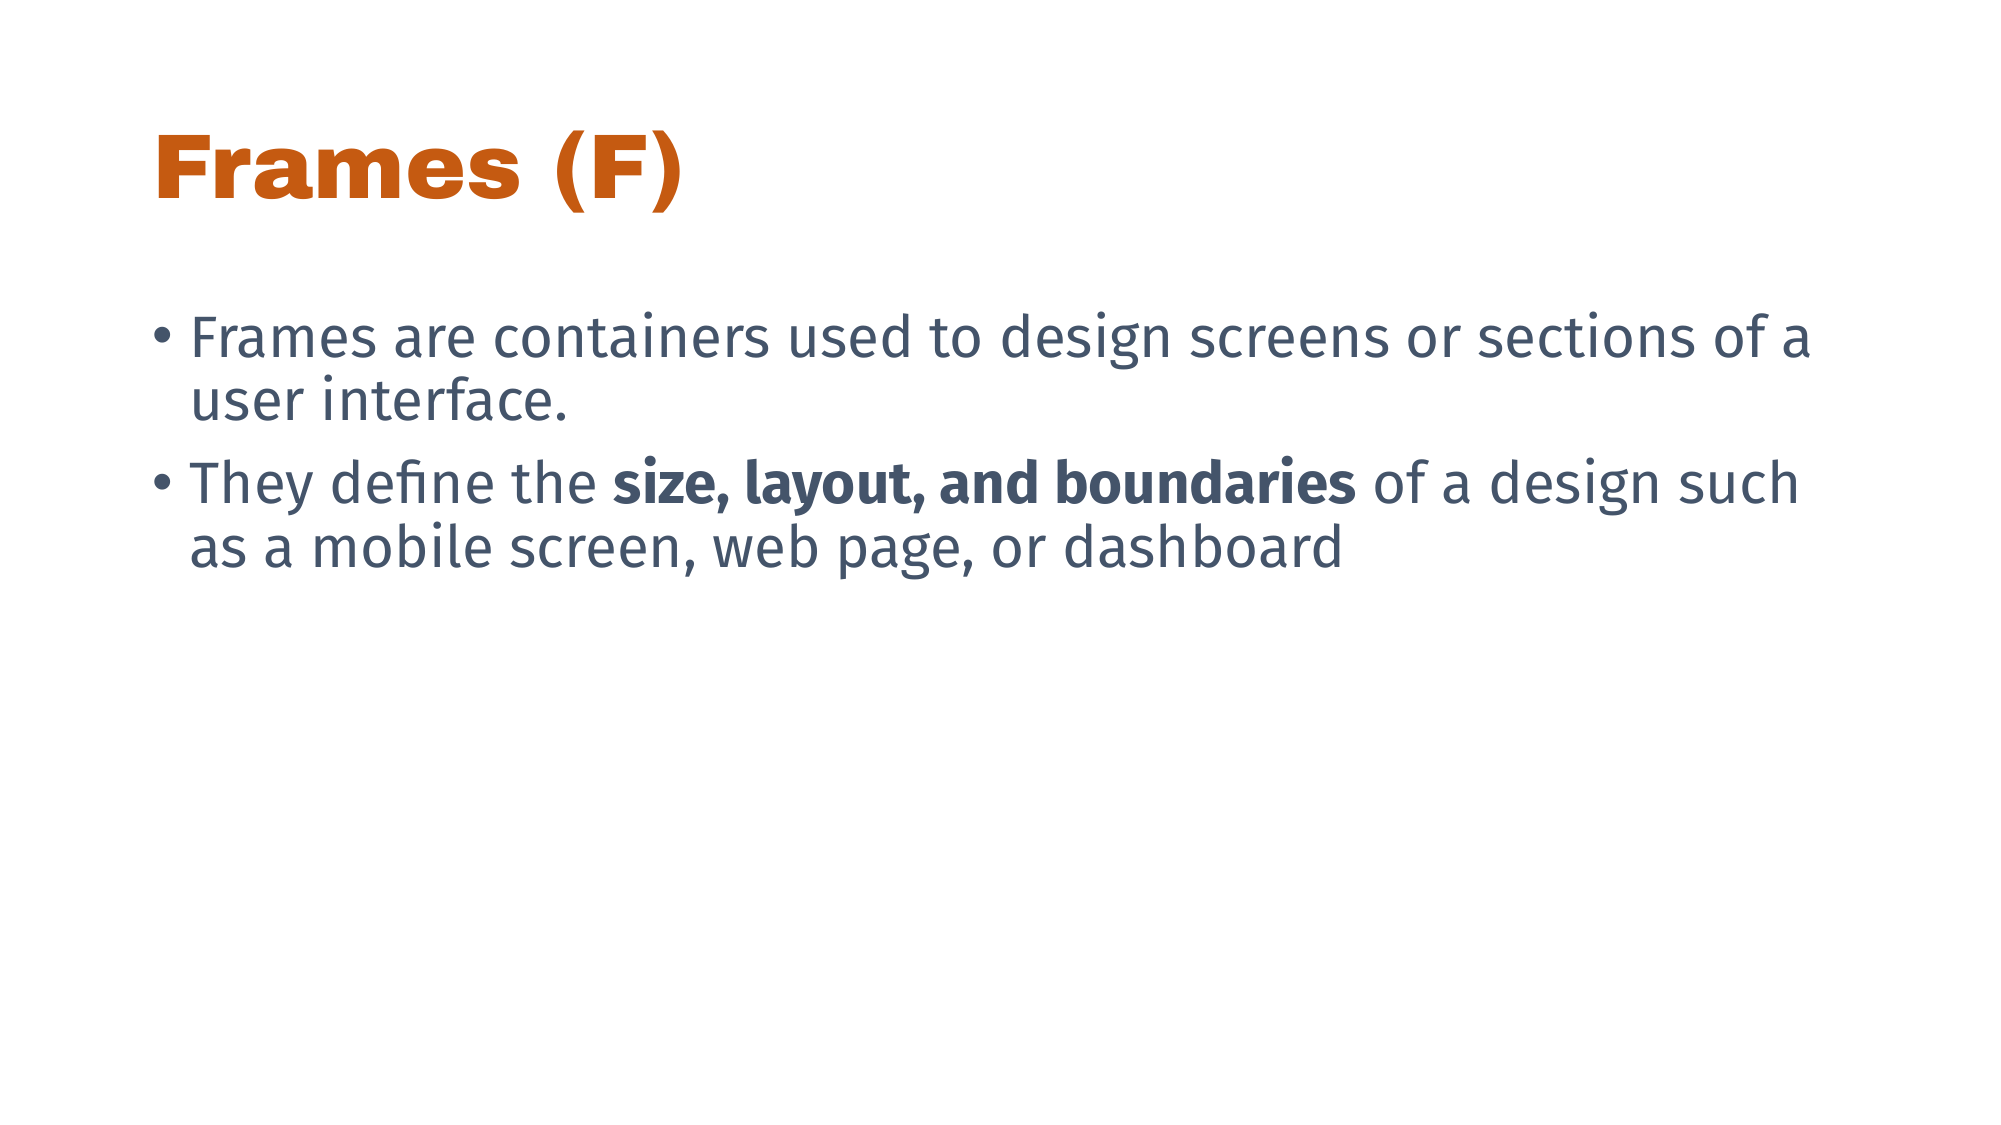

# Frames (F)
Frames are containers used to design screens or sections of a user interface.
They define the size, layout, and boundaries of a design such as a mobile screen, web page, or dashboard